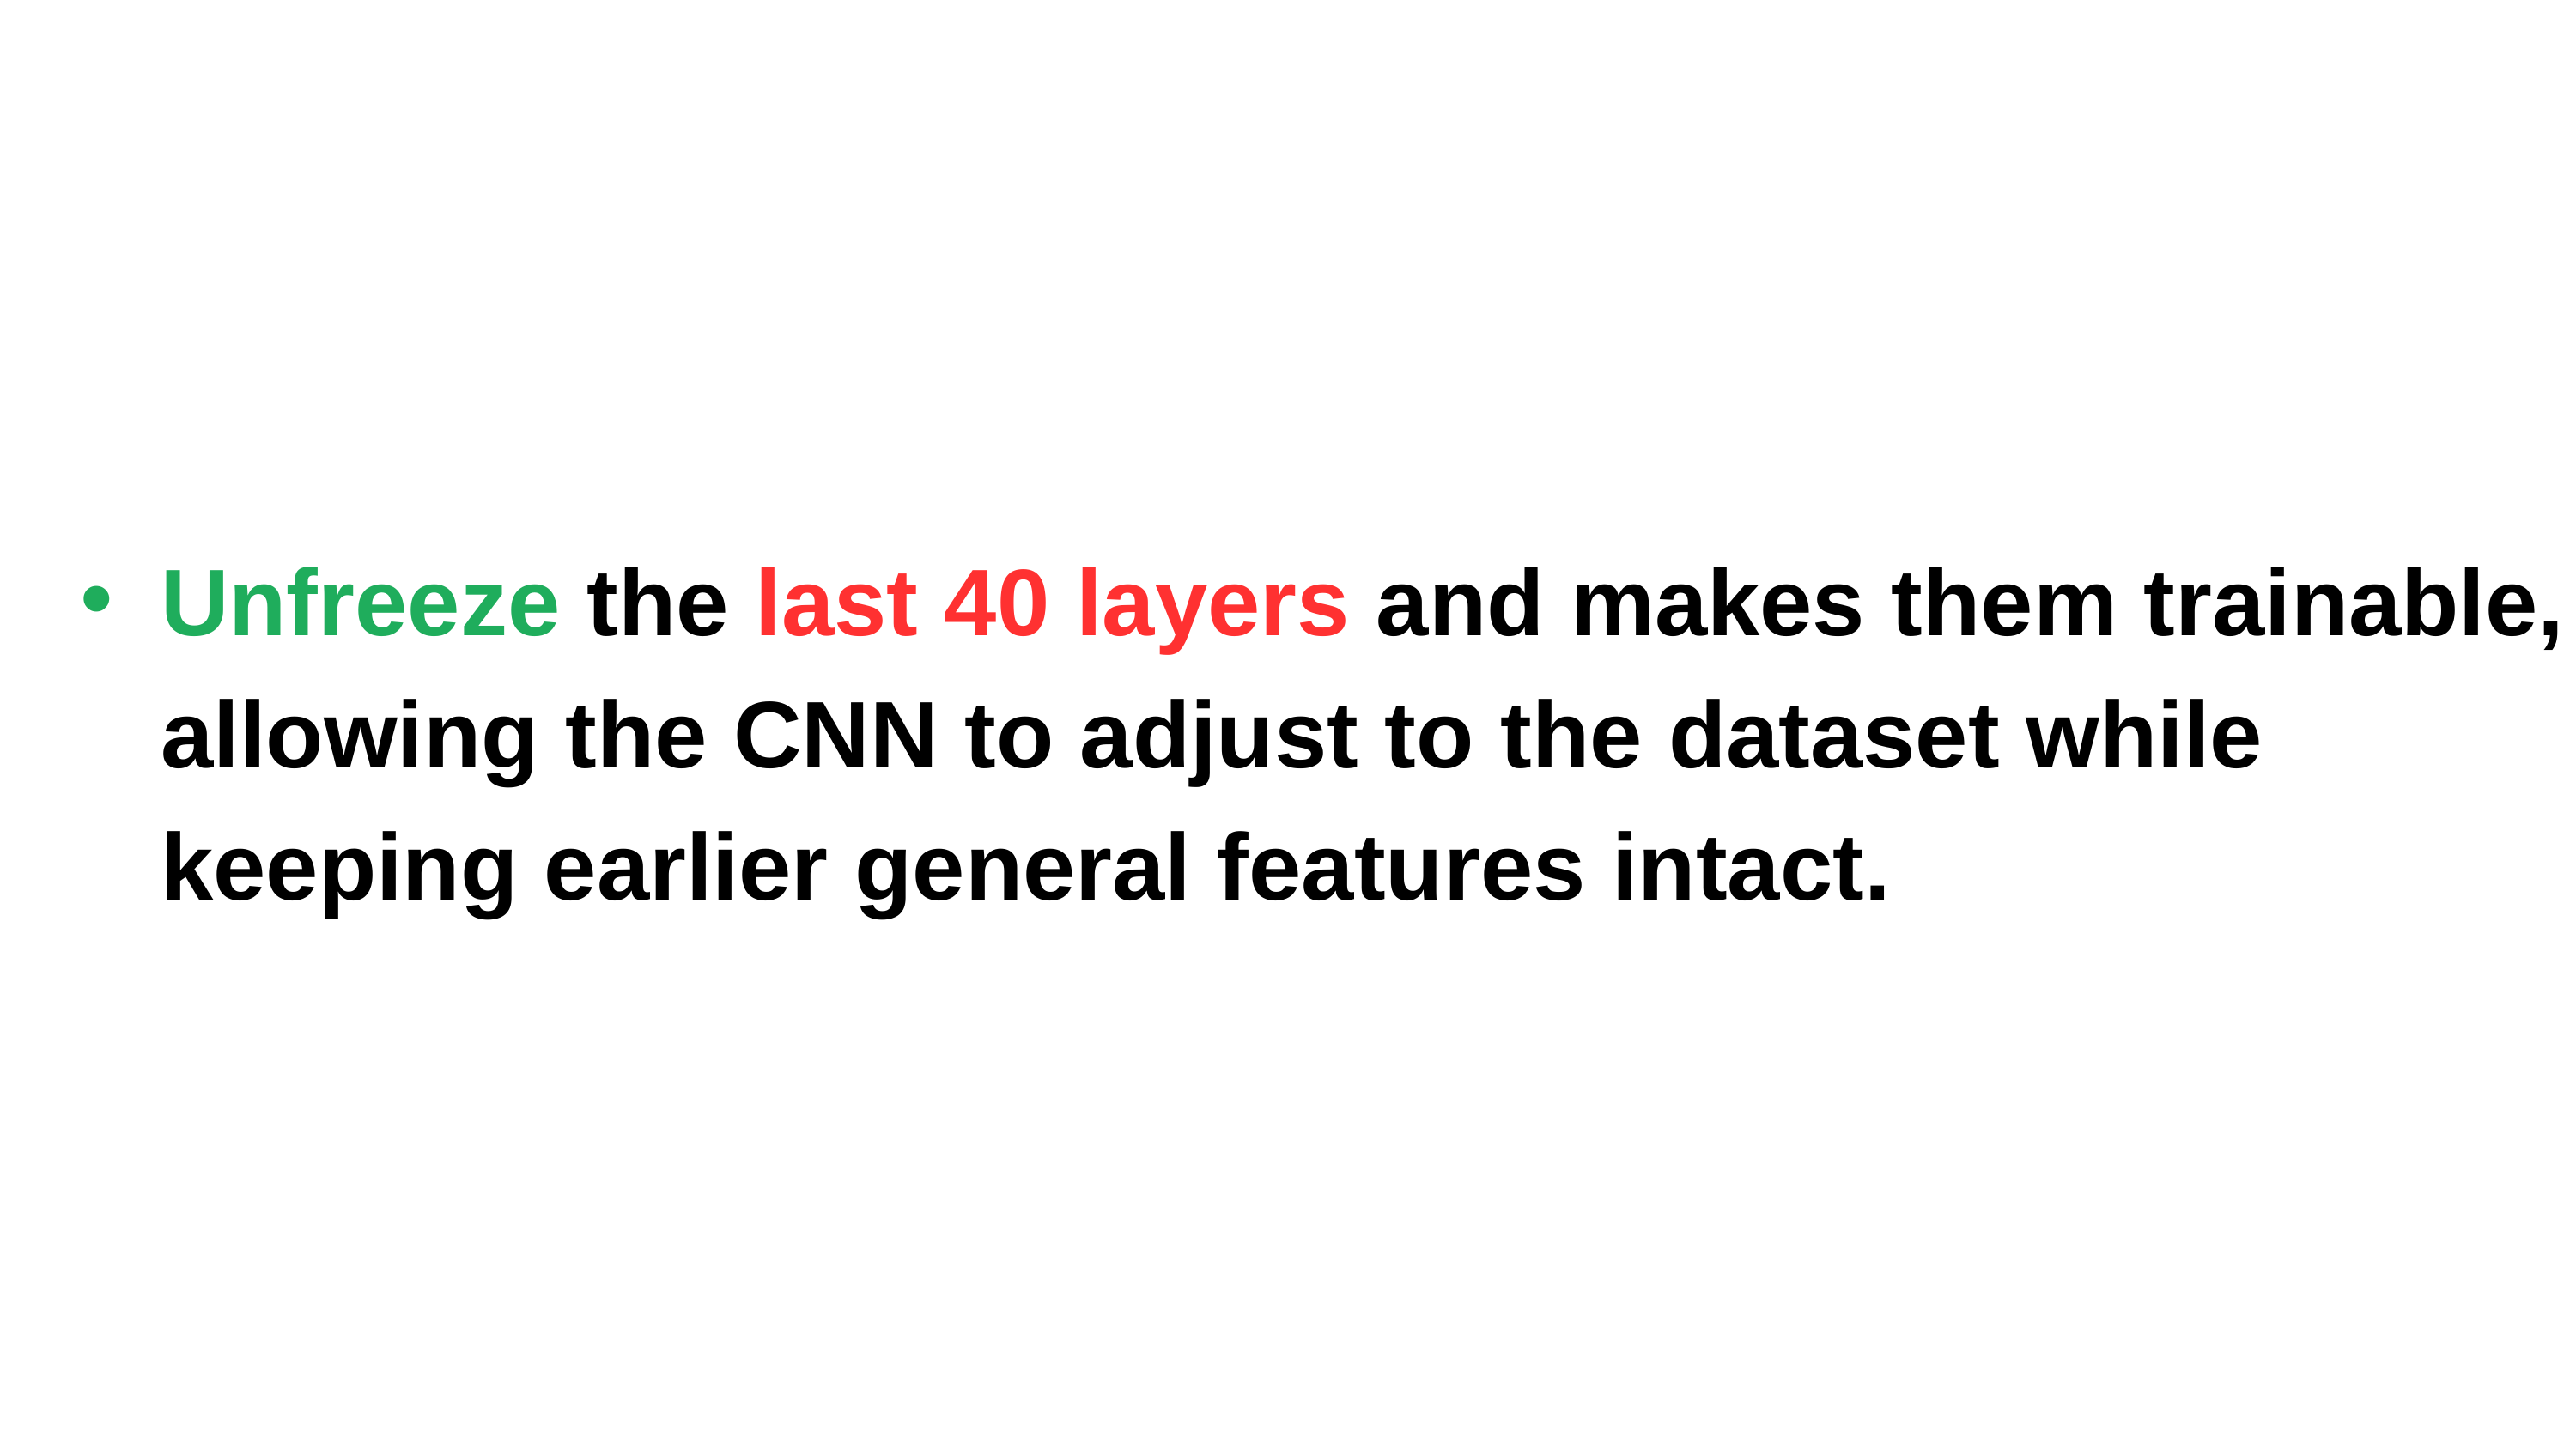

Unfreeze the last 40 layers and makes them trainable, allowing the CNN to adjust to the dataset while keeping earlier general features intact.